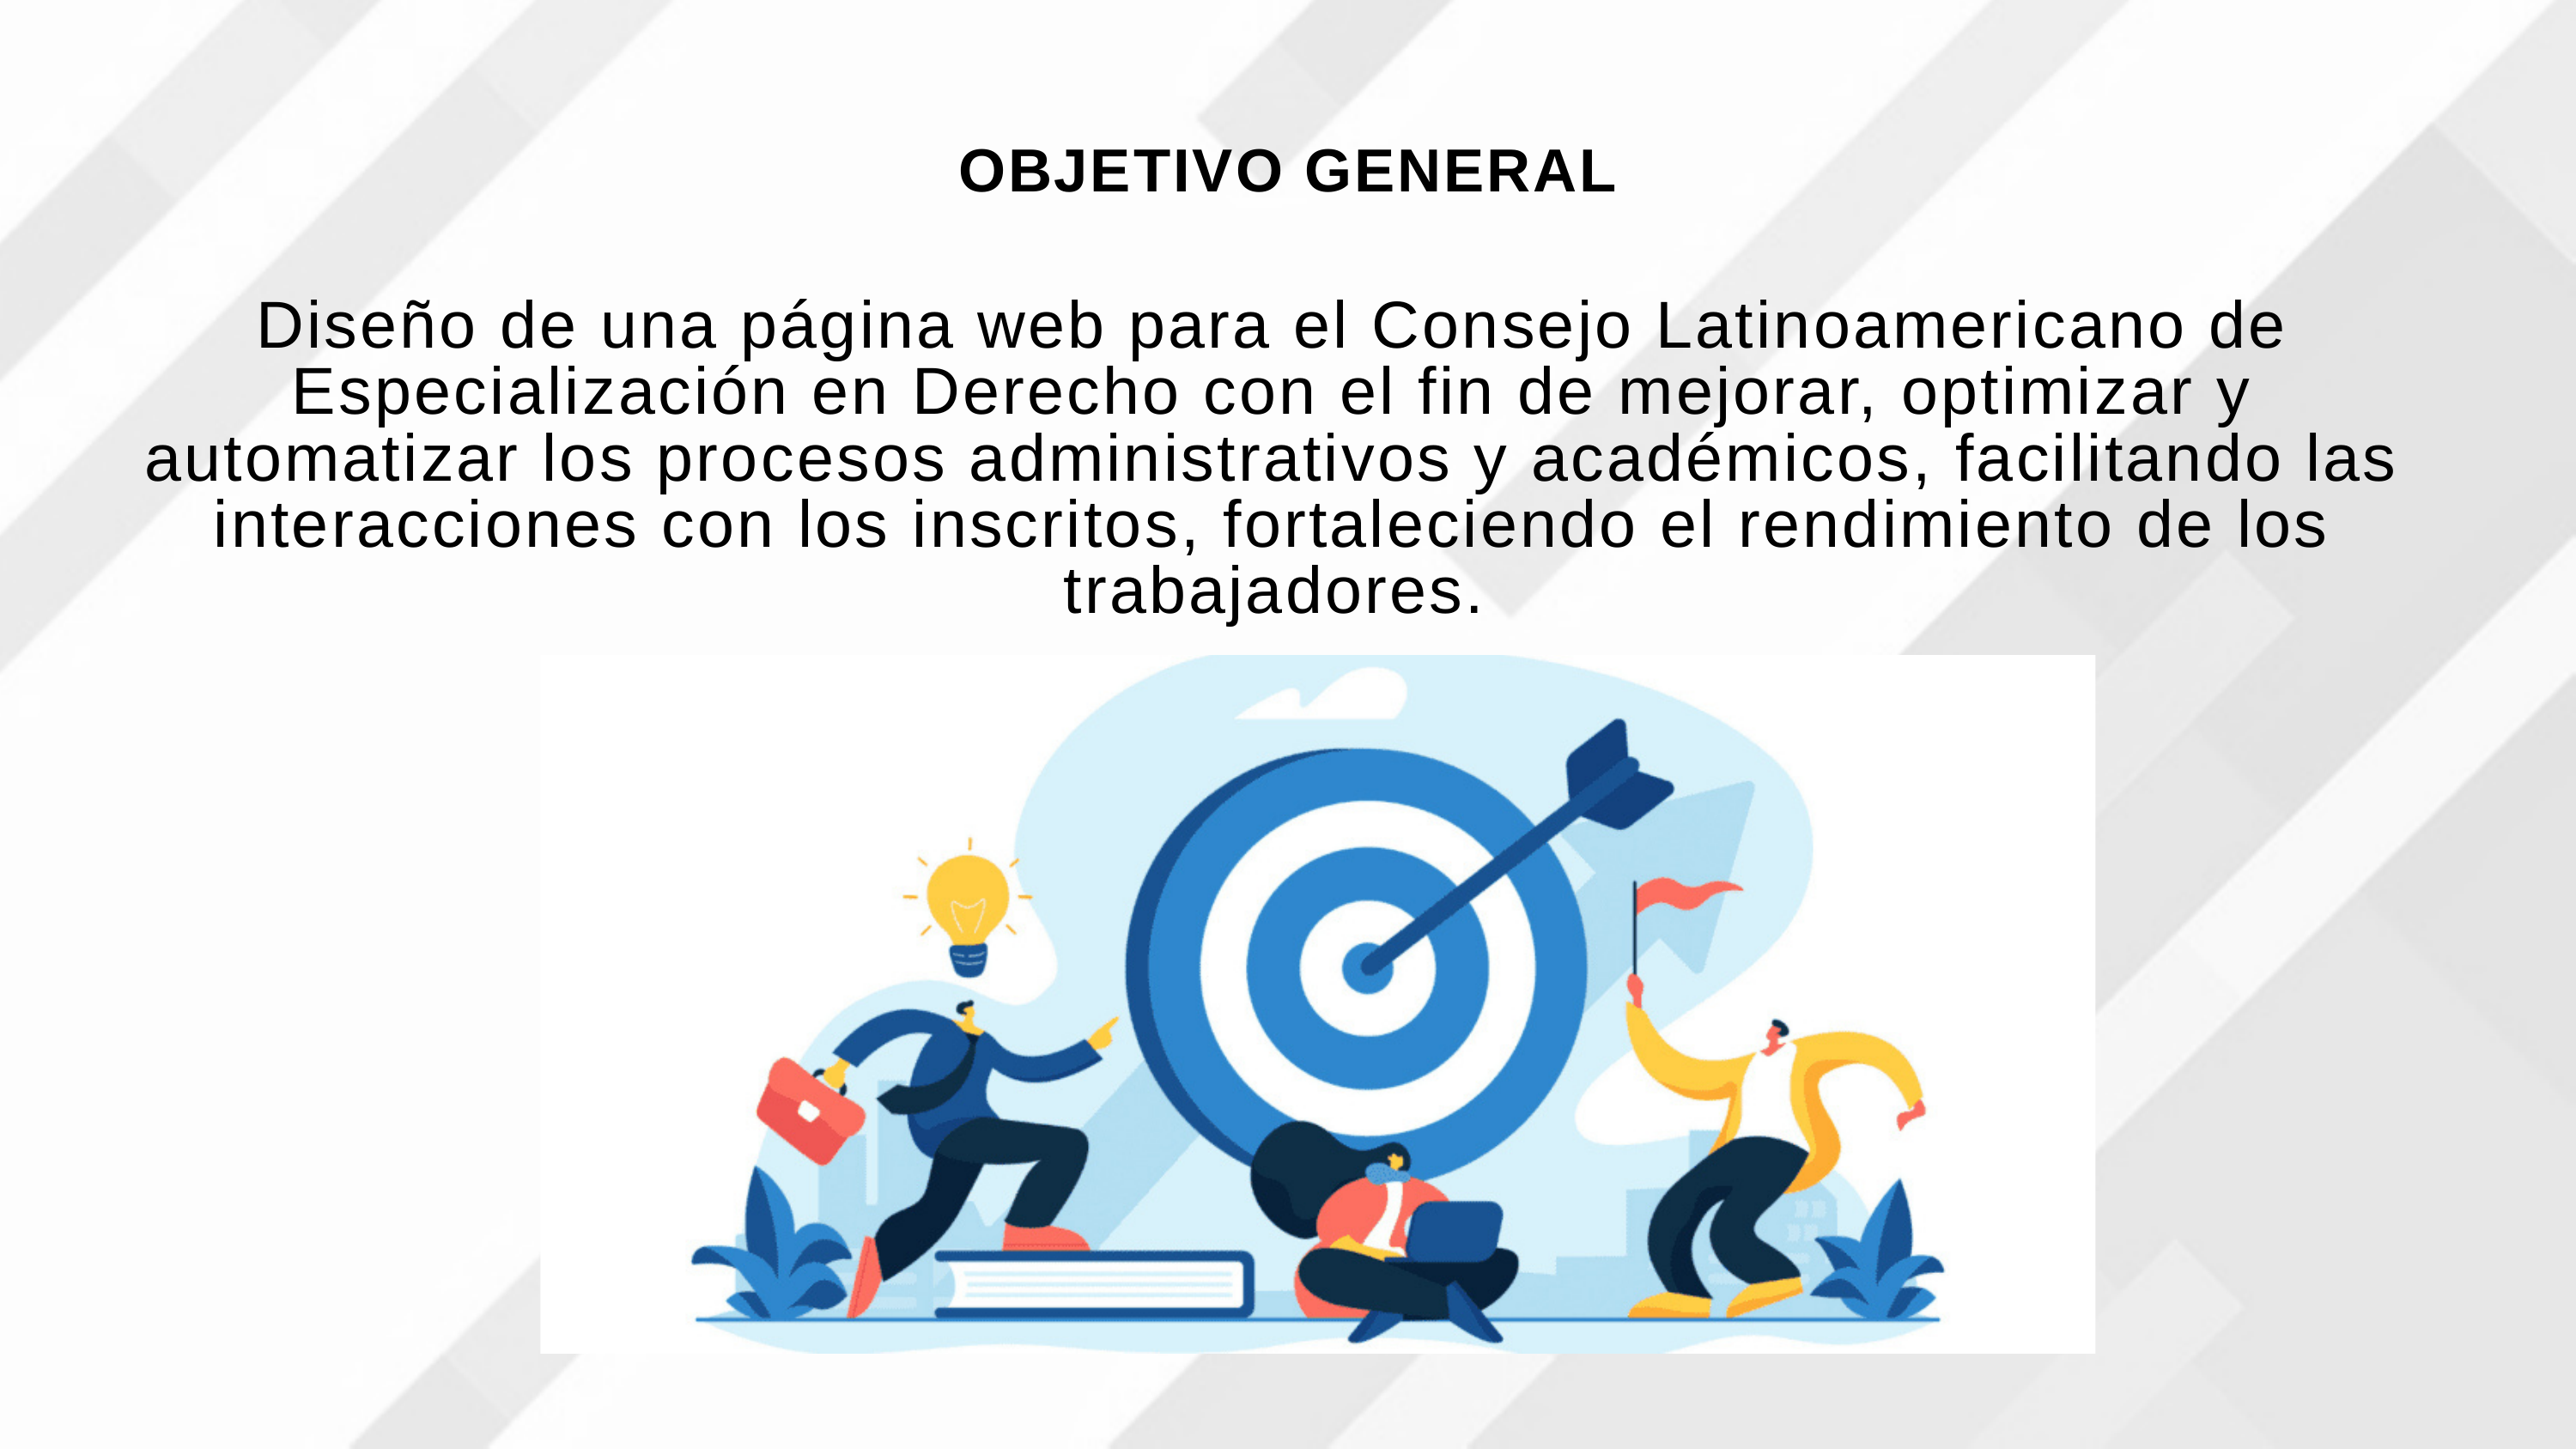

OBJETIVO GENERAL
Diseño de una página web para el Consejo Latinoamericano de Especialización en Derecho con el fin de mejorar, optimizar y automatizar los procesos administrativos y académicos, facilitando las interacciones con los inscritos, fortaleciendo el rendimiento de los trabajadores.